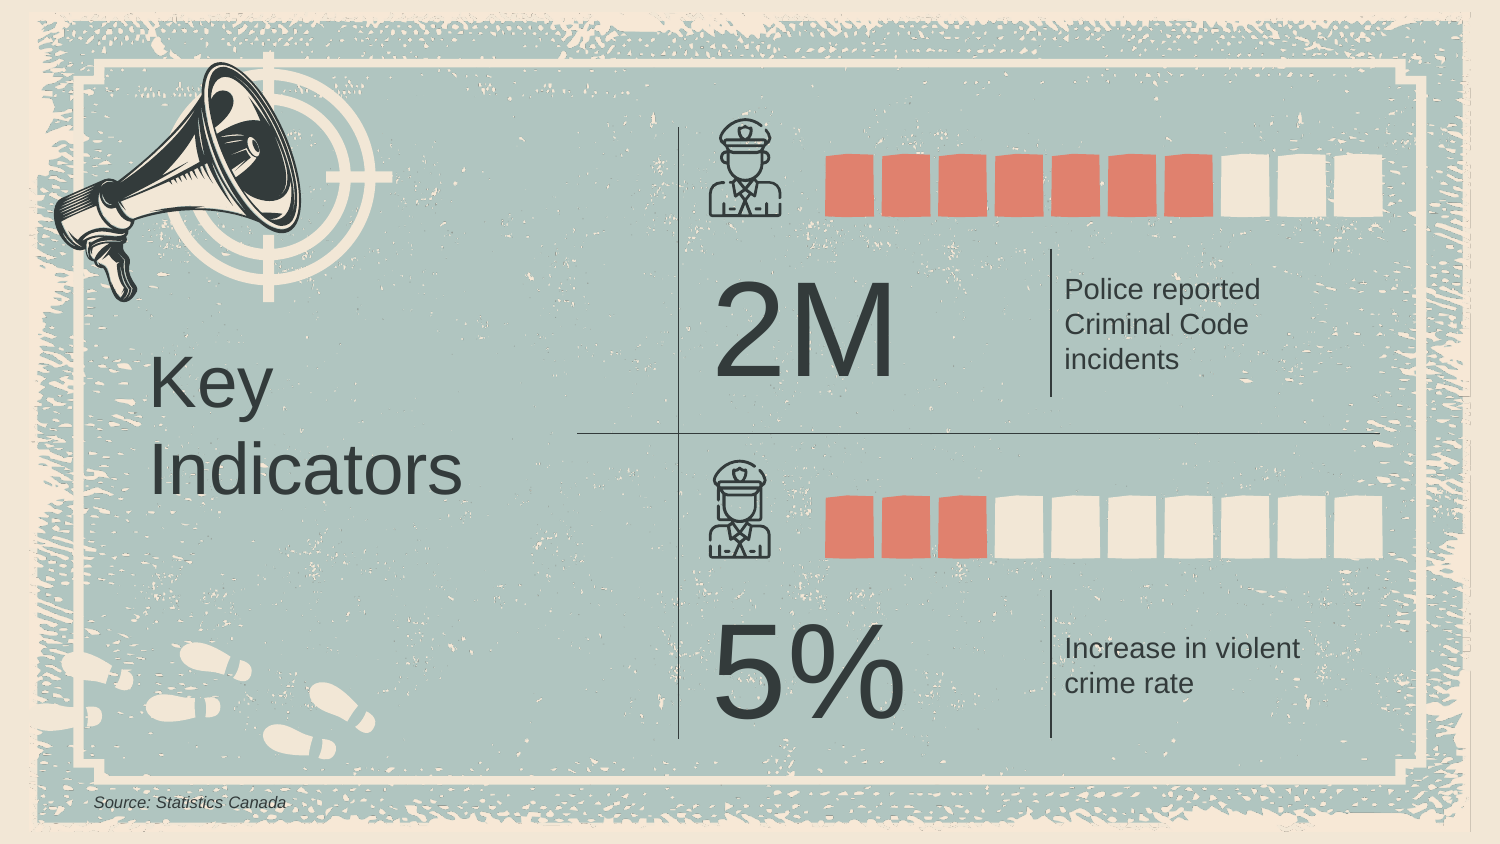

Police reported Criminal Code incidents
# 2M
Key Indicators

Increase in violent crime rate
5%
Source: Statistics Canada